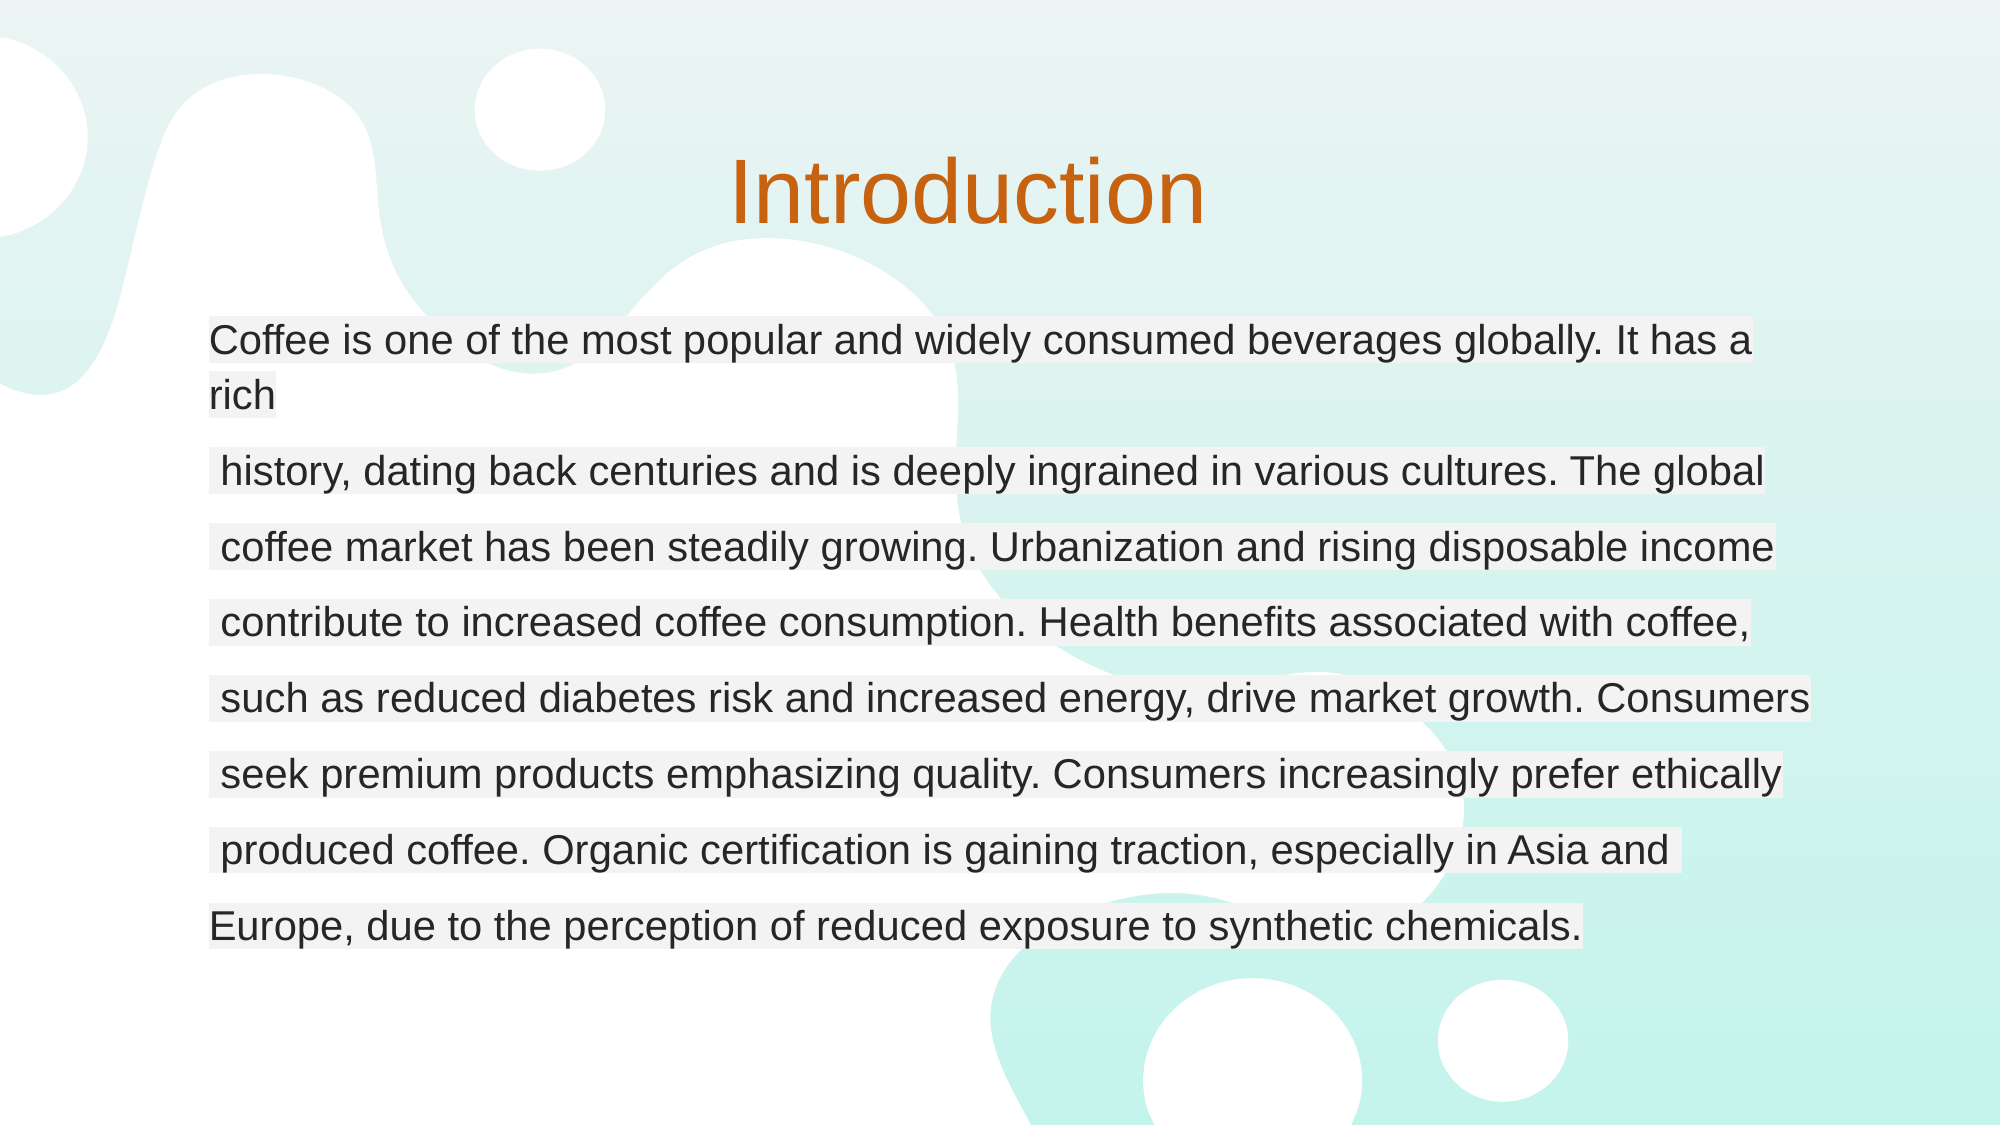

# Introduction
Coffee is one of the most popular and widely consumed beverages globally. It has a rich
 history, dating back centuries and is deeply ingrained in various cultures. The global
 coffee market has been steadily growing. Urbanization and rising disposable income
 contribute to increased coffee consumption. Health benefits associated with coffee,
 such as reduced diabetes risk and increased energy, drive market growth. Consumers
 seek premium products emphasizing quality. Consumers increasingly prefer ethically
 produced coffee. Organic certification is gaining traction, especially in Asia and
Europe, due to the perception of reduced exposure to synthetic chemicals.